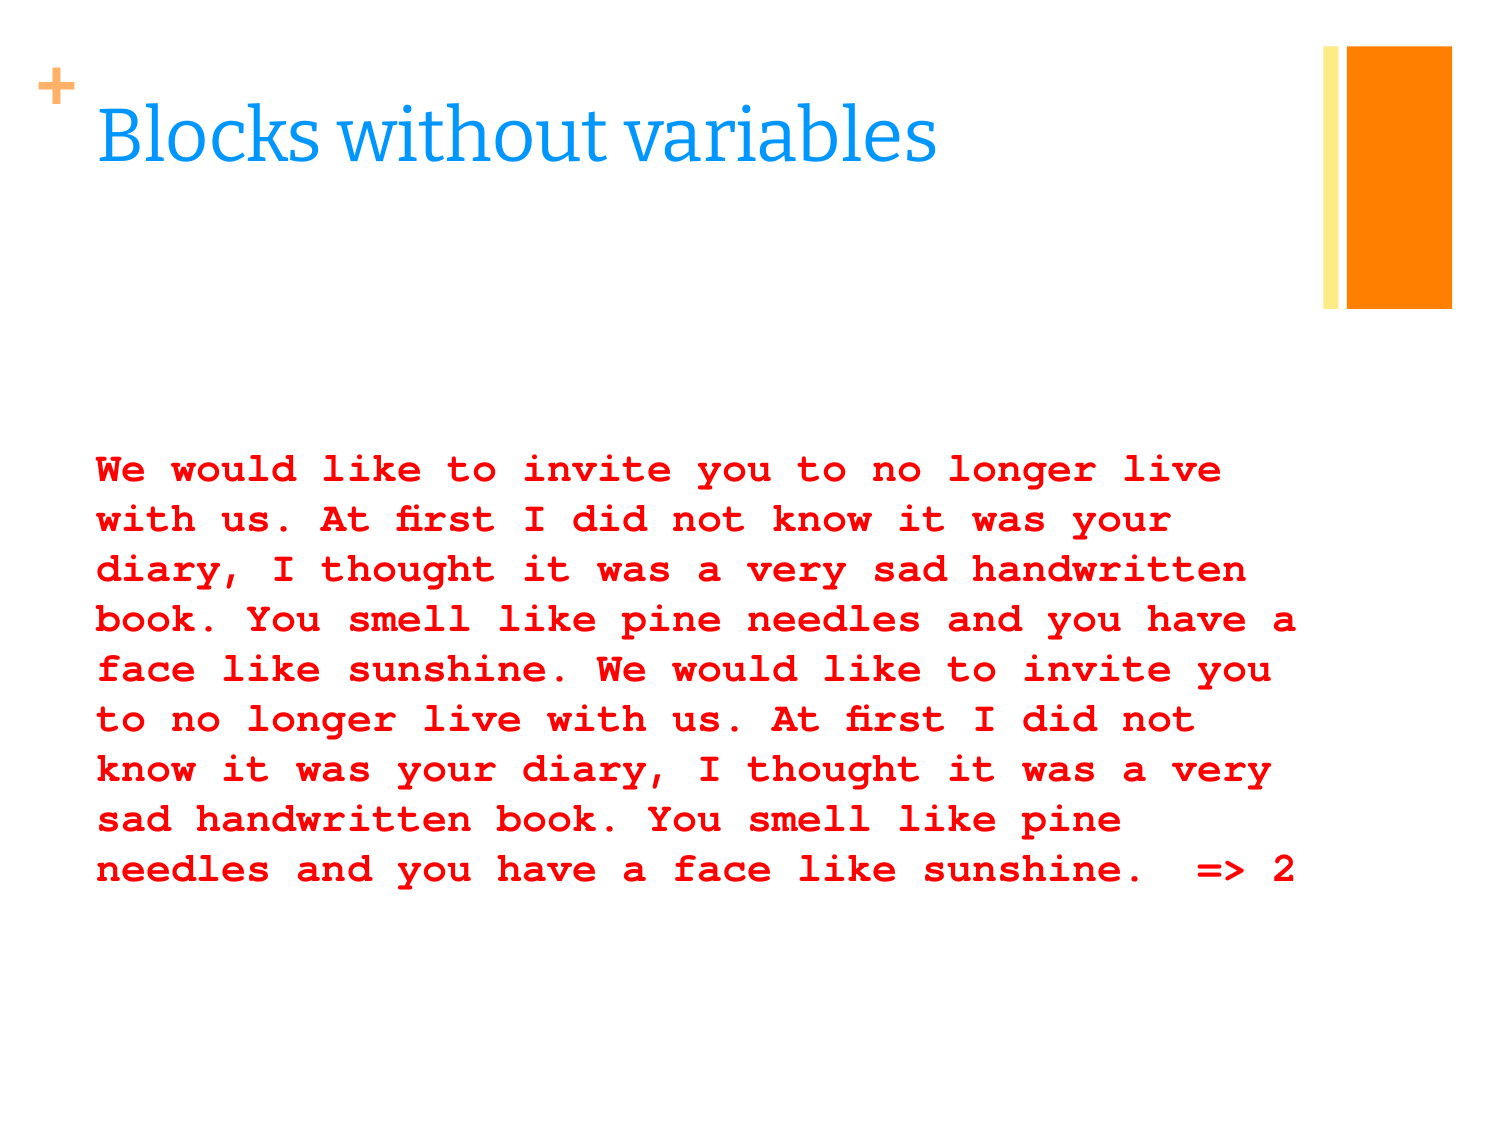

# Blocks without variables
We would like to invite you to no longer live with us. At first I did not know it was your diary, I thought it was a very sad handwritten book. You smell like pine needles and you have a face like sunshine. We would like to invite you to no longer live with us. At first I did not know it was your diary, I thought it was a very sad handwritten book. You smell like pine needles and you have a face like sunshine.  => 2